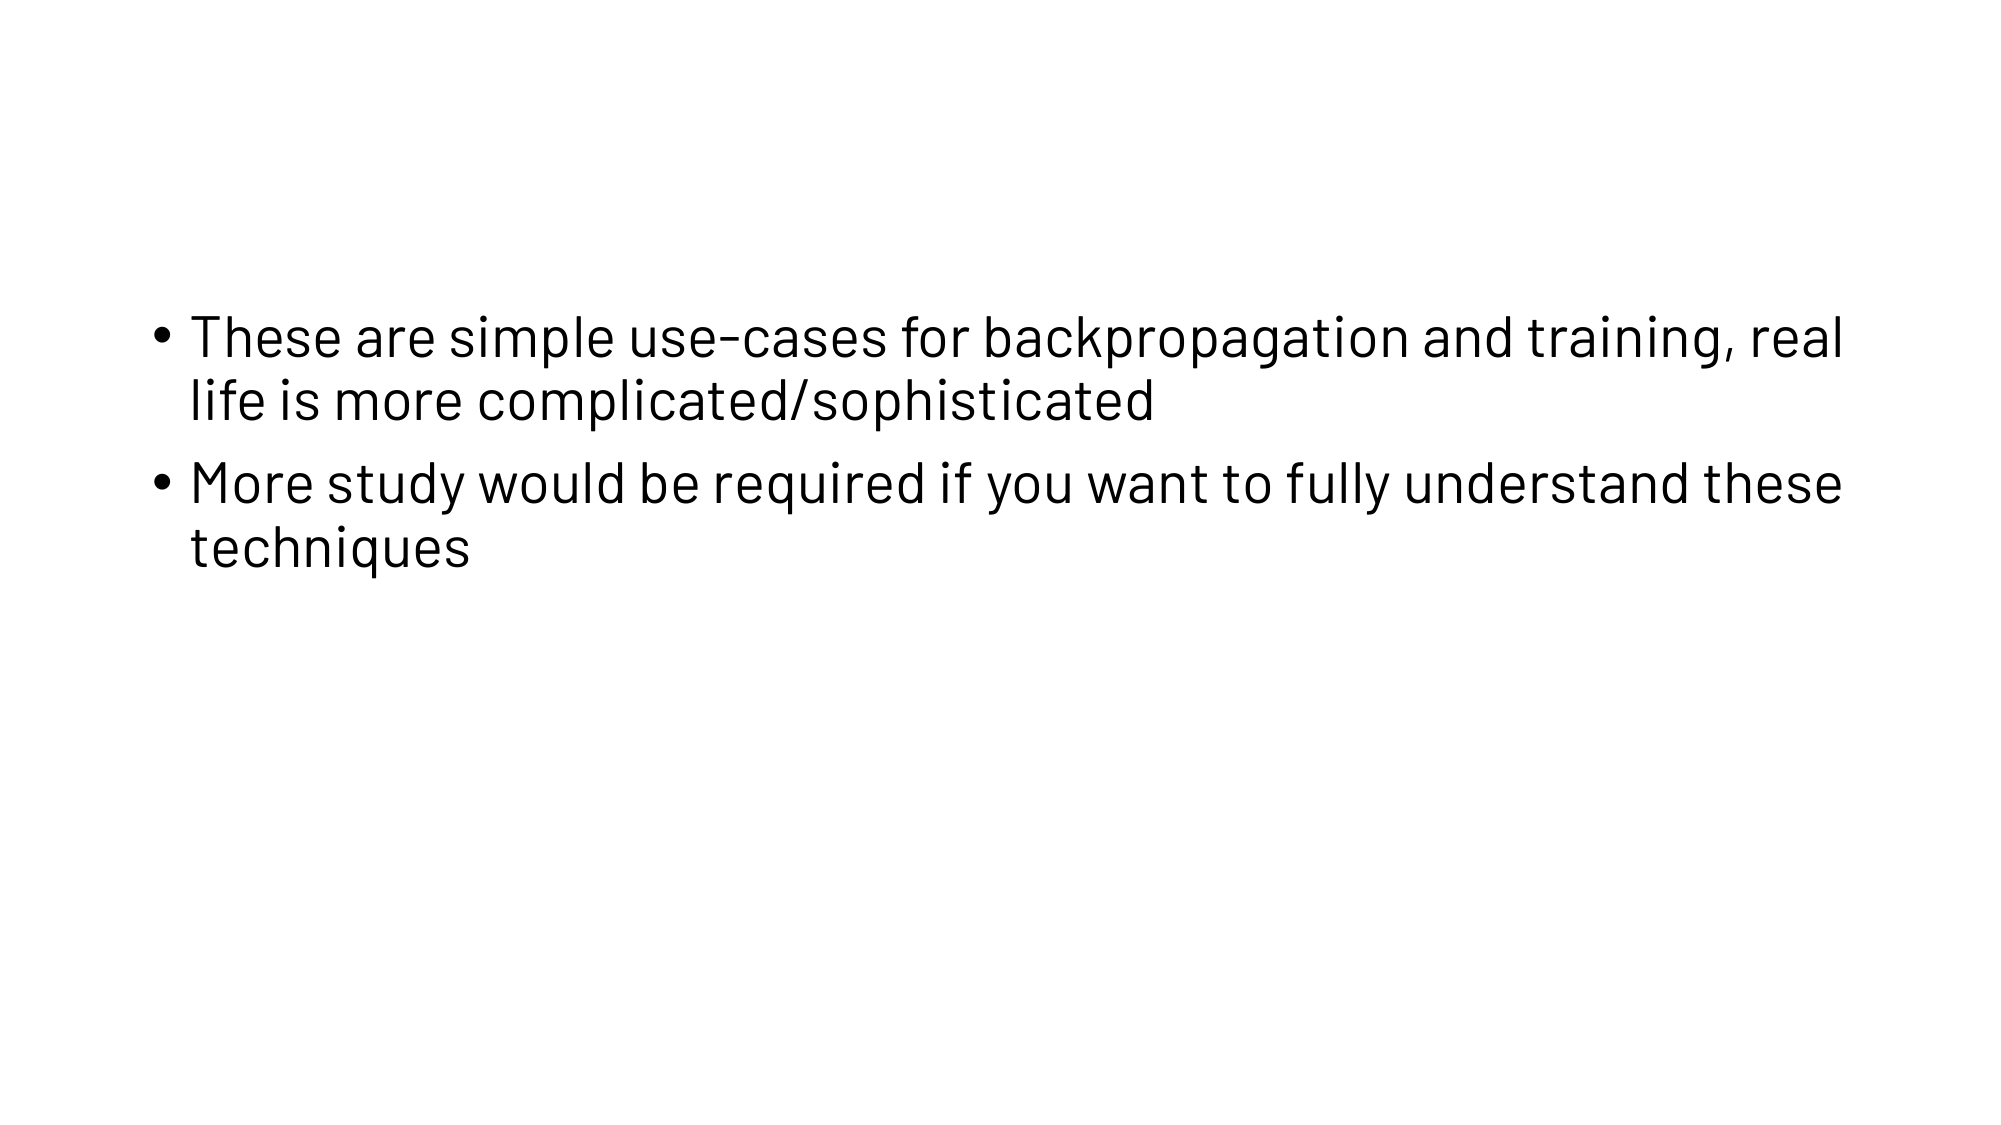

#
These are simple use-cases for backpropagation and training, real life is more complicated/sophisticated
More study would be required if you want to fully understand these techniques